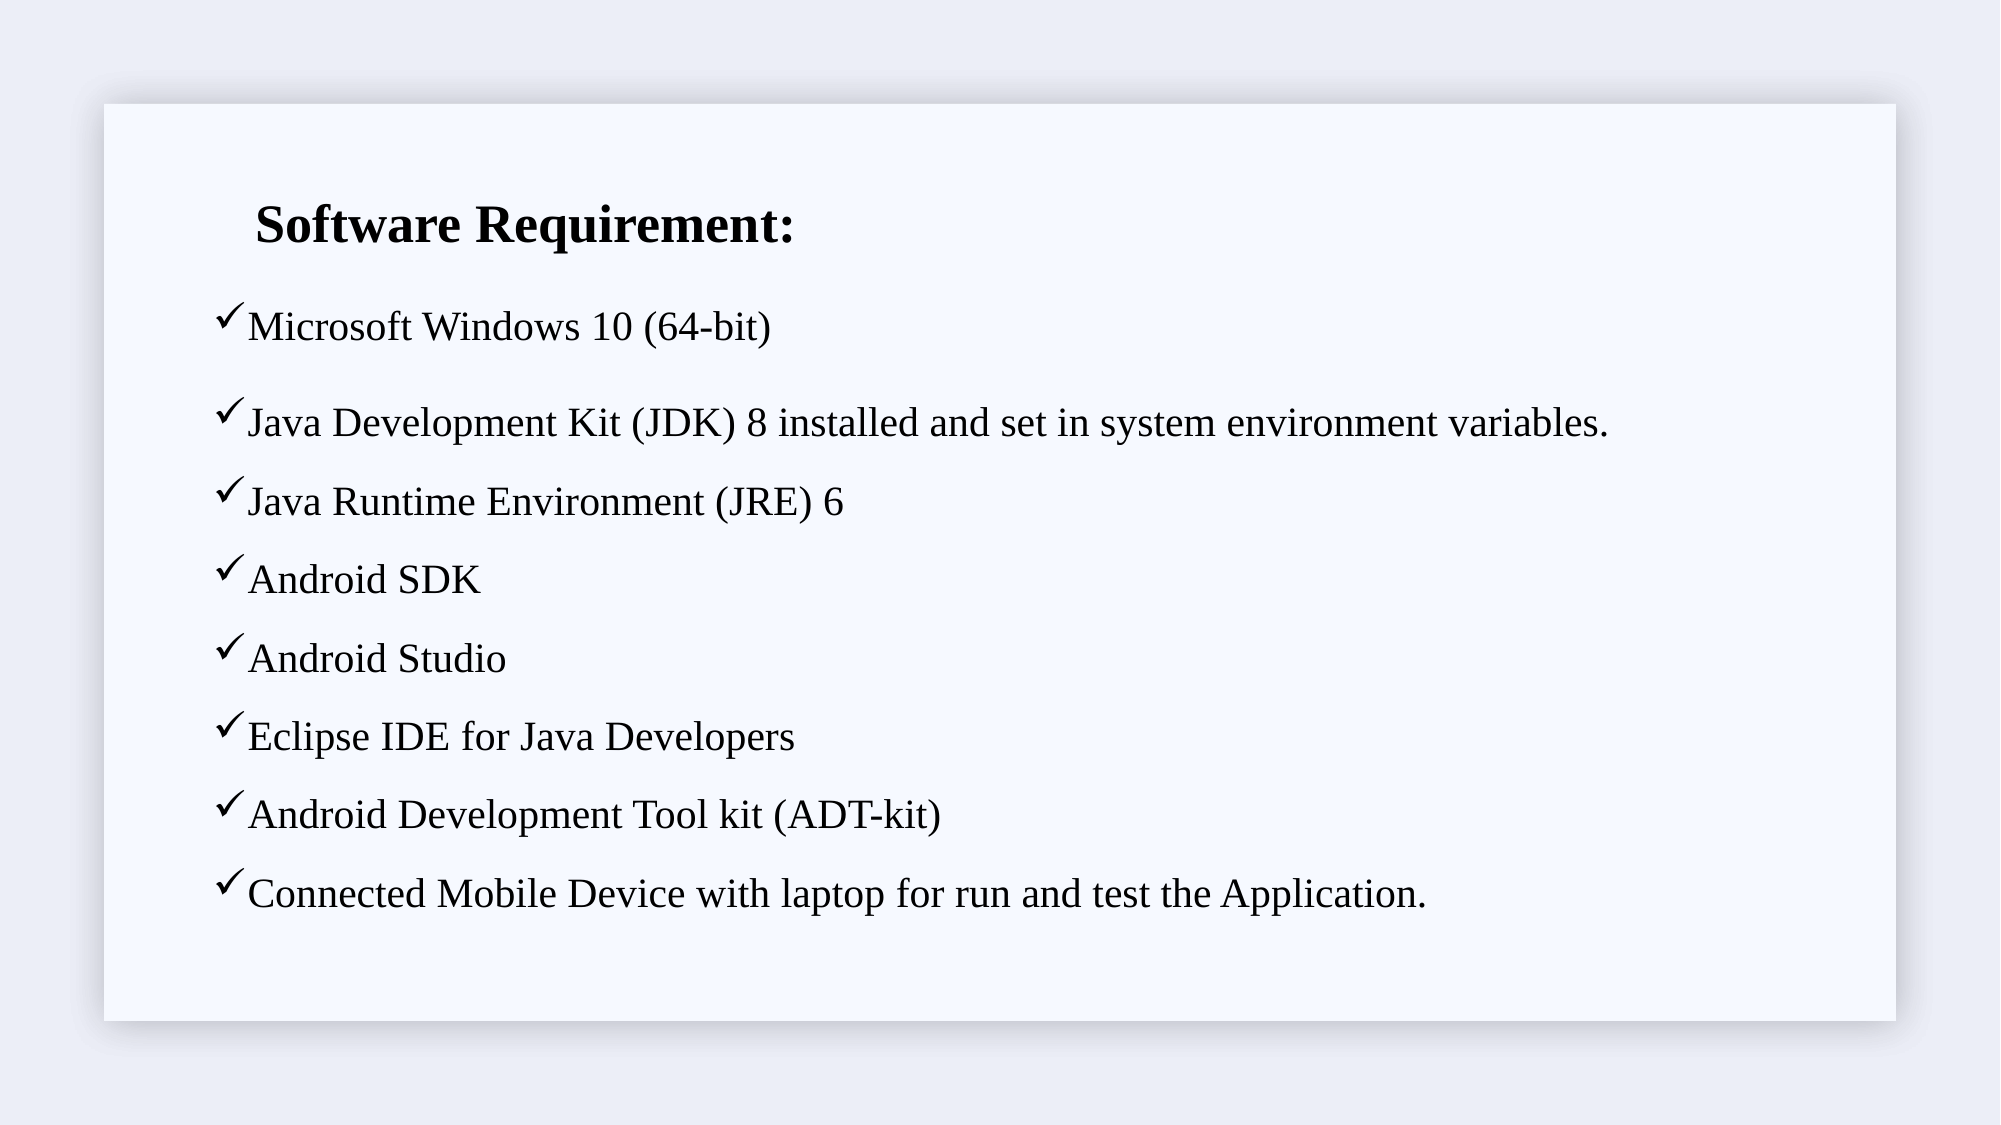

Software Requirement:
Microsoft Windows 10 (64-bit)
Java Development Kit (JDK) 8 installed and set in system environment variables.
Java Runtime Environment (JRE) 6
Android SDK
Android Studio
Eclipse IDE for Java Developers
Android Development Tool kit (ADT-kit)
Connected Mobile Device with laptop for run and test the Application.